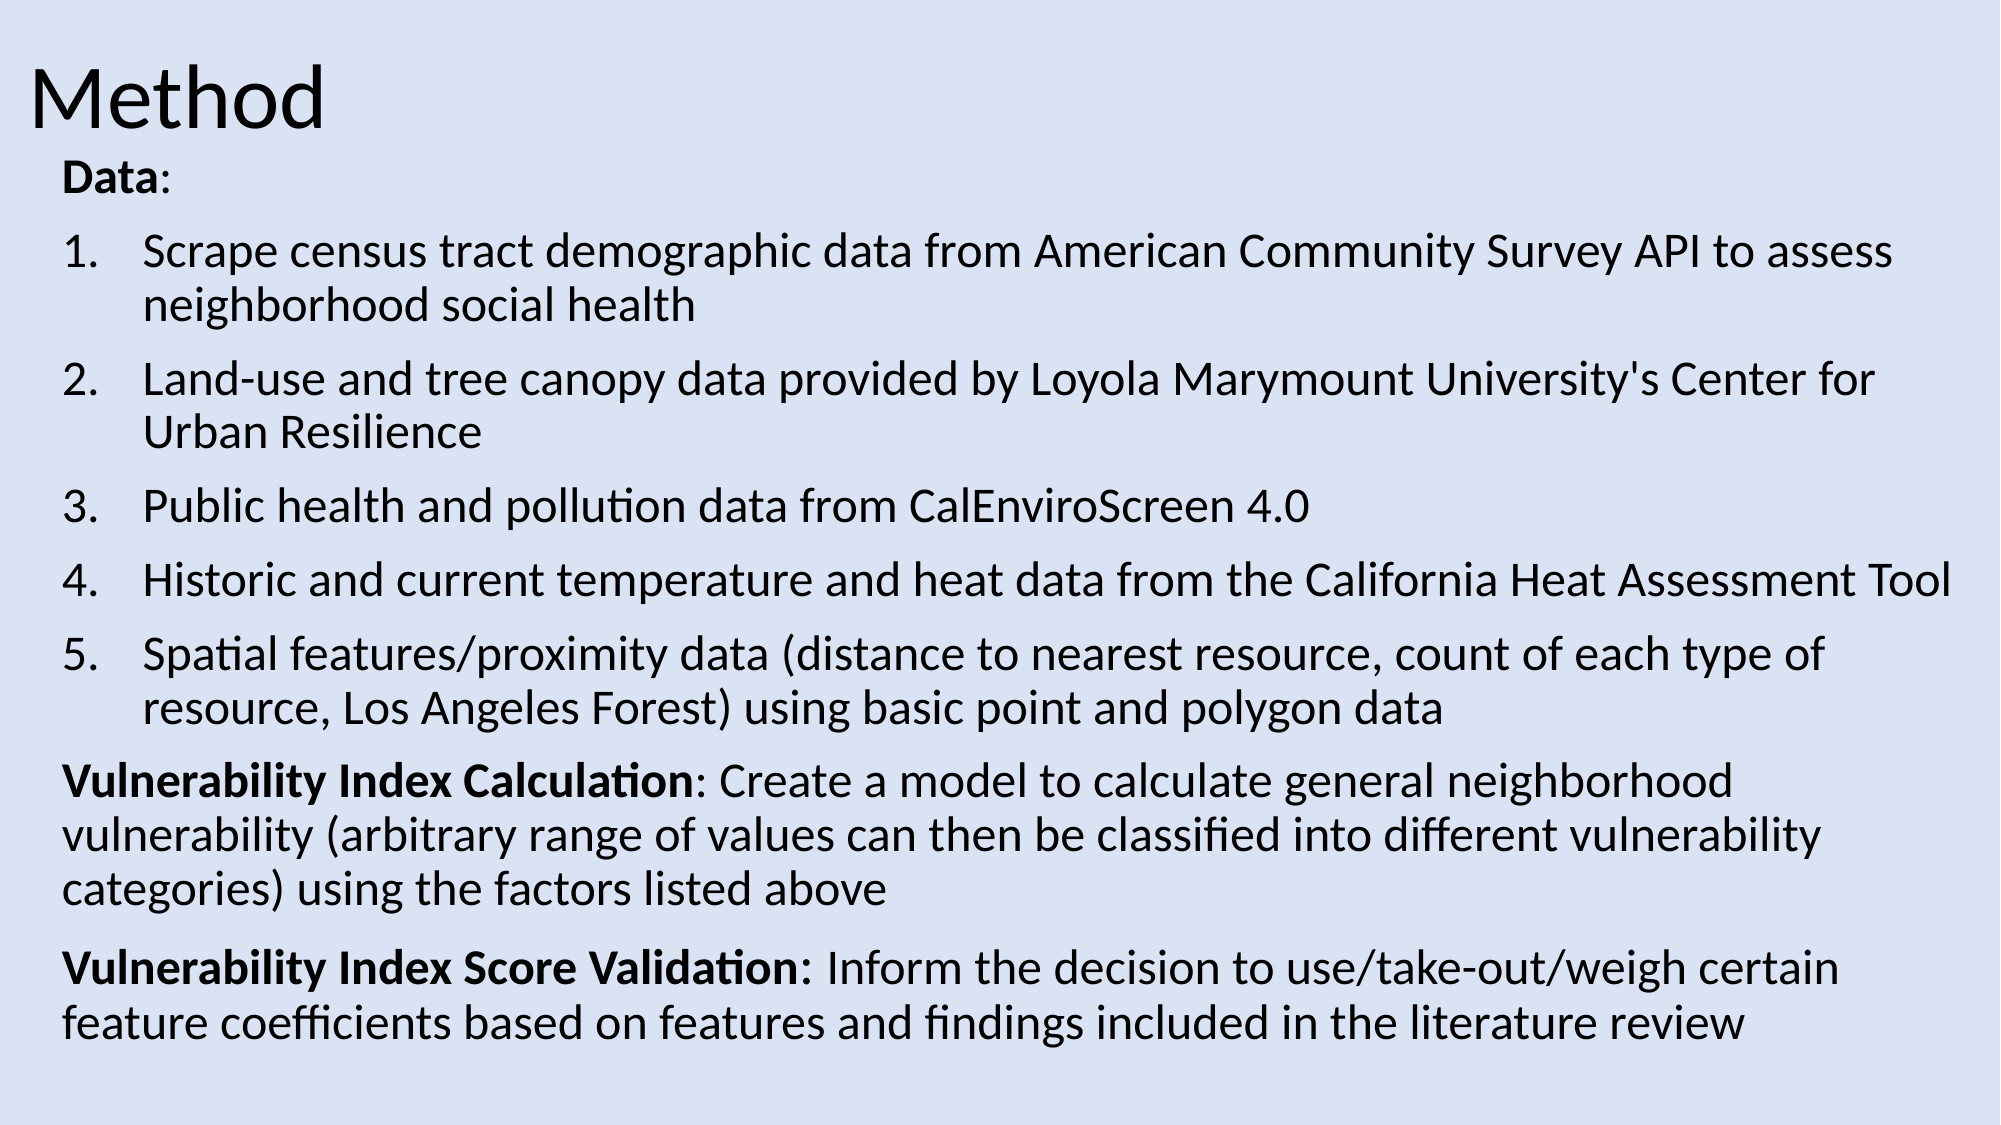

# Method
Data:
Scrape census tract demographic data from American Community Survey API to assess neighborhood social health
Land-use and tree canopy data provided by Loyola Marymount University's Center for Urban Resilience
Public health and pollution data from CalEnviroScreen 4.0
Historic and current temperature and heat data from the California Heat Assessment Tool
Spatial features/proximity data (distance to nearest resource, count of each type of resource, Los Angeles Forest) using basic point and polygon data
Vulnerability Index Calculation: Create a model to calculate general neighborhood vulnerability (arbitrary range of values can then be classified into different vulnerability categories) using the factors listed above
Vulnerability Index Score Validation: Inform the decision to use/take-out/weigh certain feature coefficients based on features and findings included in the literature review